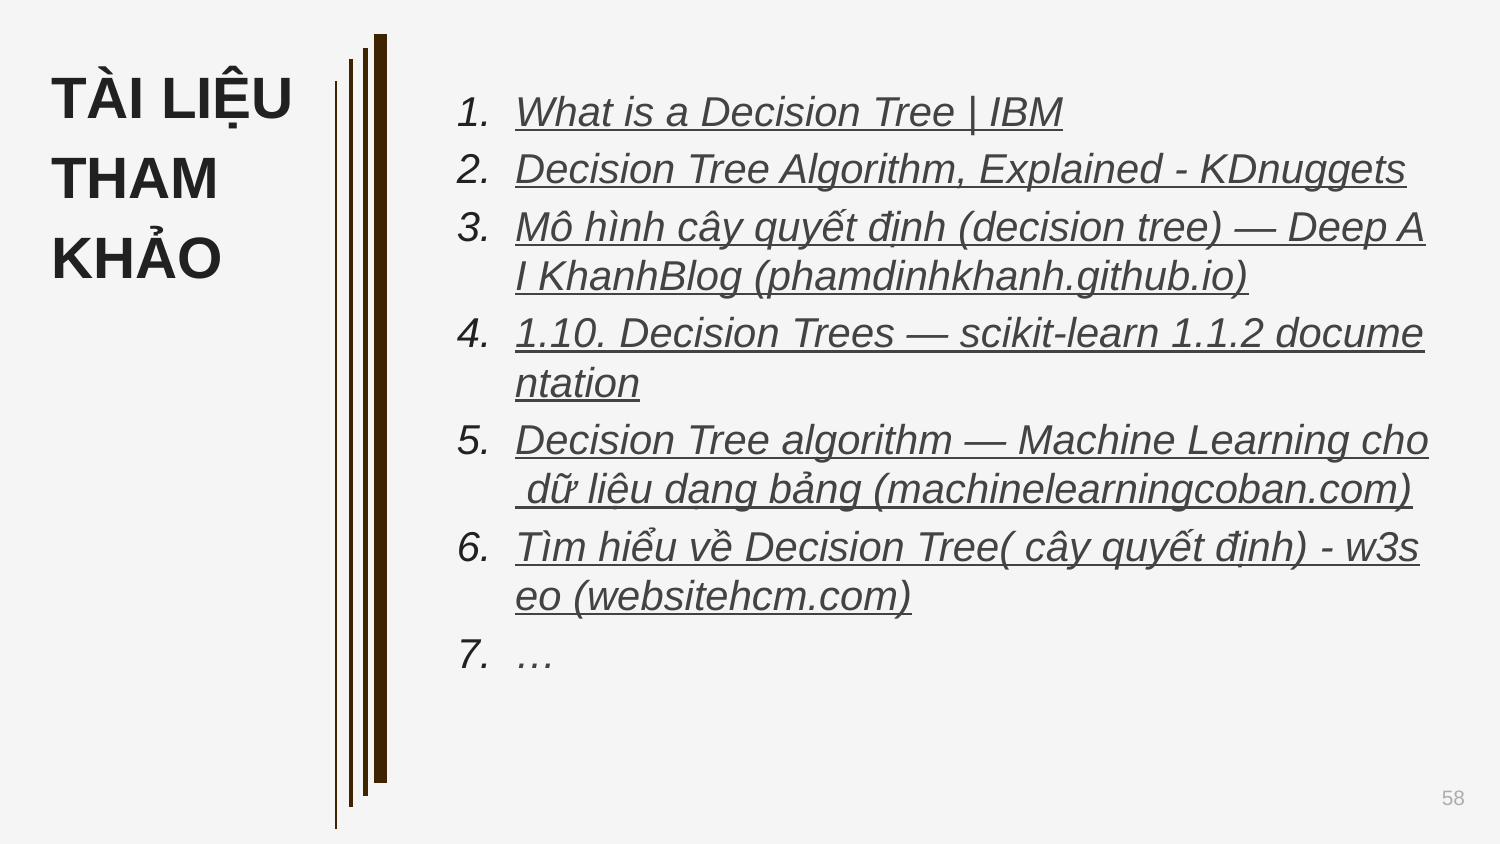

TÀI LIỆU THAM KHẢO
What is a Decision Tree | IBM
Decision Tree Algorithm, Explained - KDnuggets
Mô hình cây quyết định (decision tree) — Deep AI KhanhBlog (phamdinhkhanh.github.io)
1.10. Decision Trees — scikit-learn 1.1.2 documentation
Decision Tree algorithm — Machine Learning cho dữ liệu dạng bảng (machinelearningcoban.com)
Tìm hiểu về Decision Tree( cây quyết định) - w3seo (websitehcm.com)
…
58